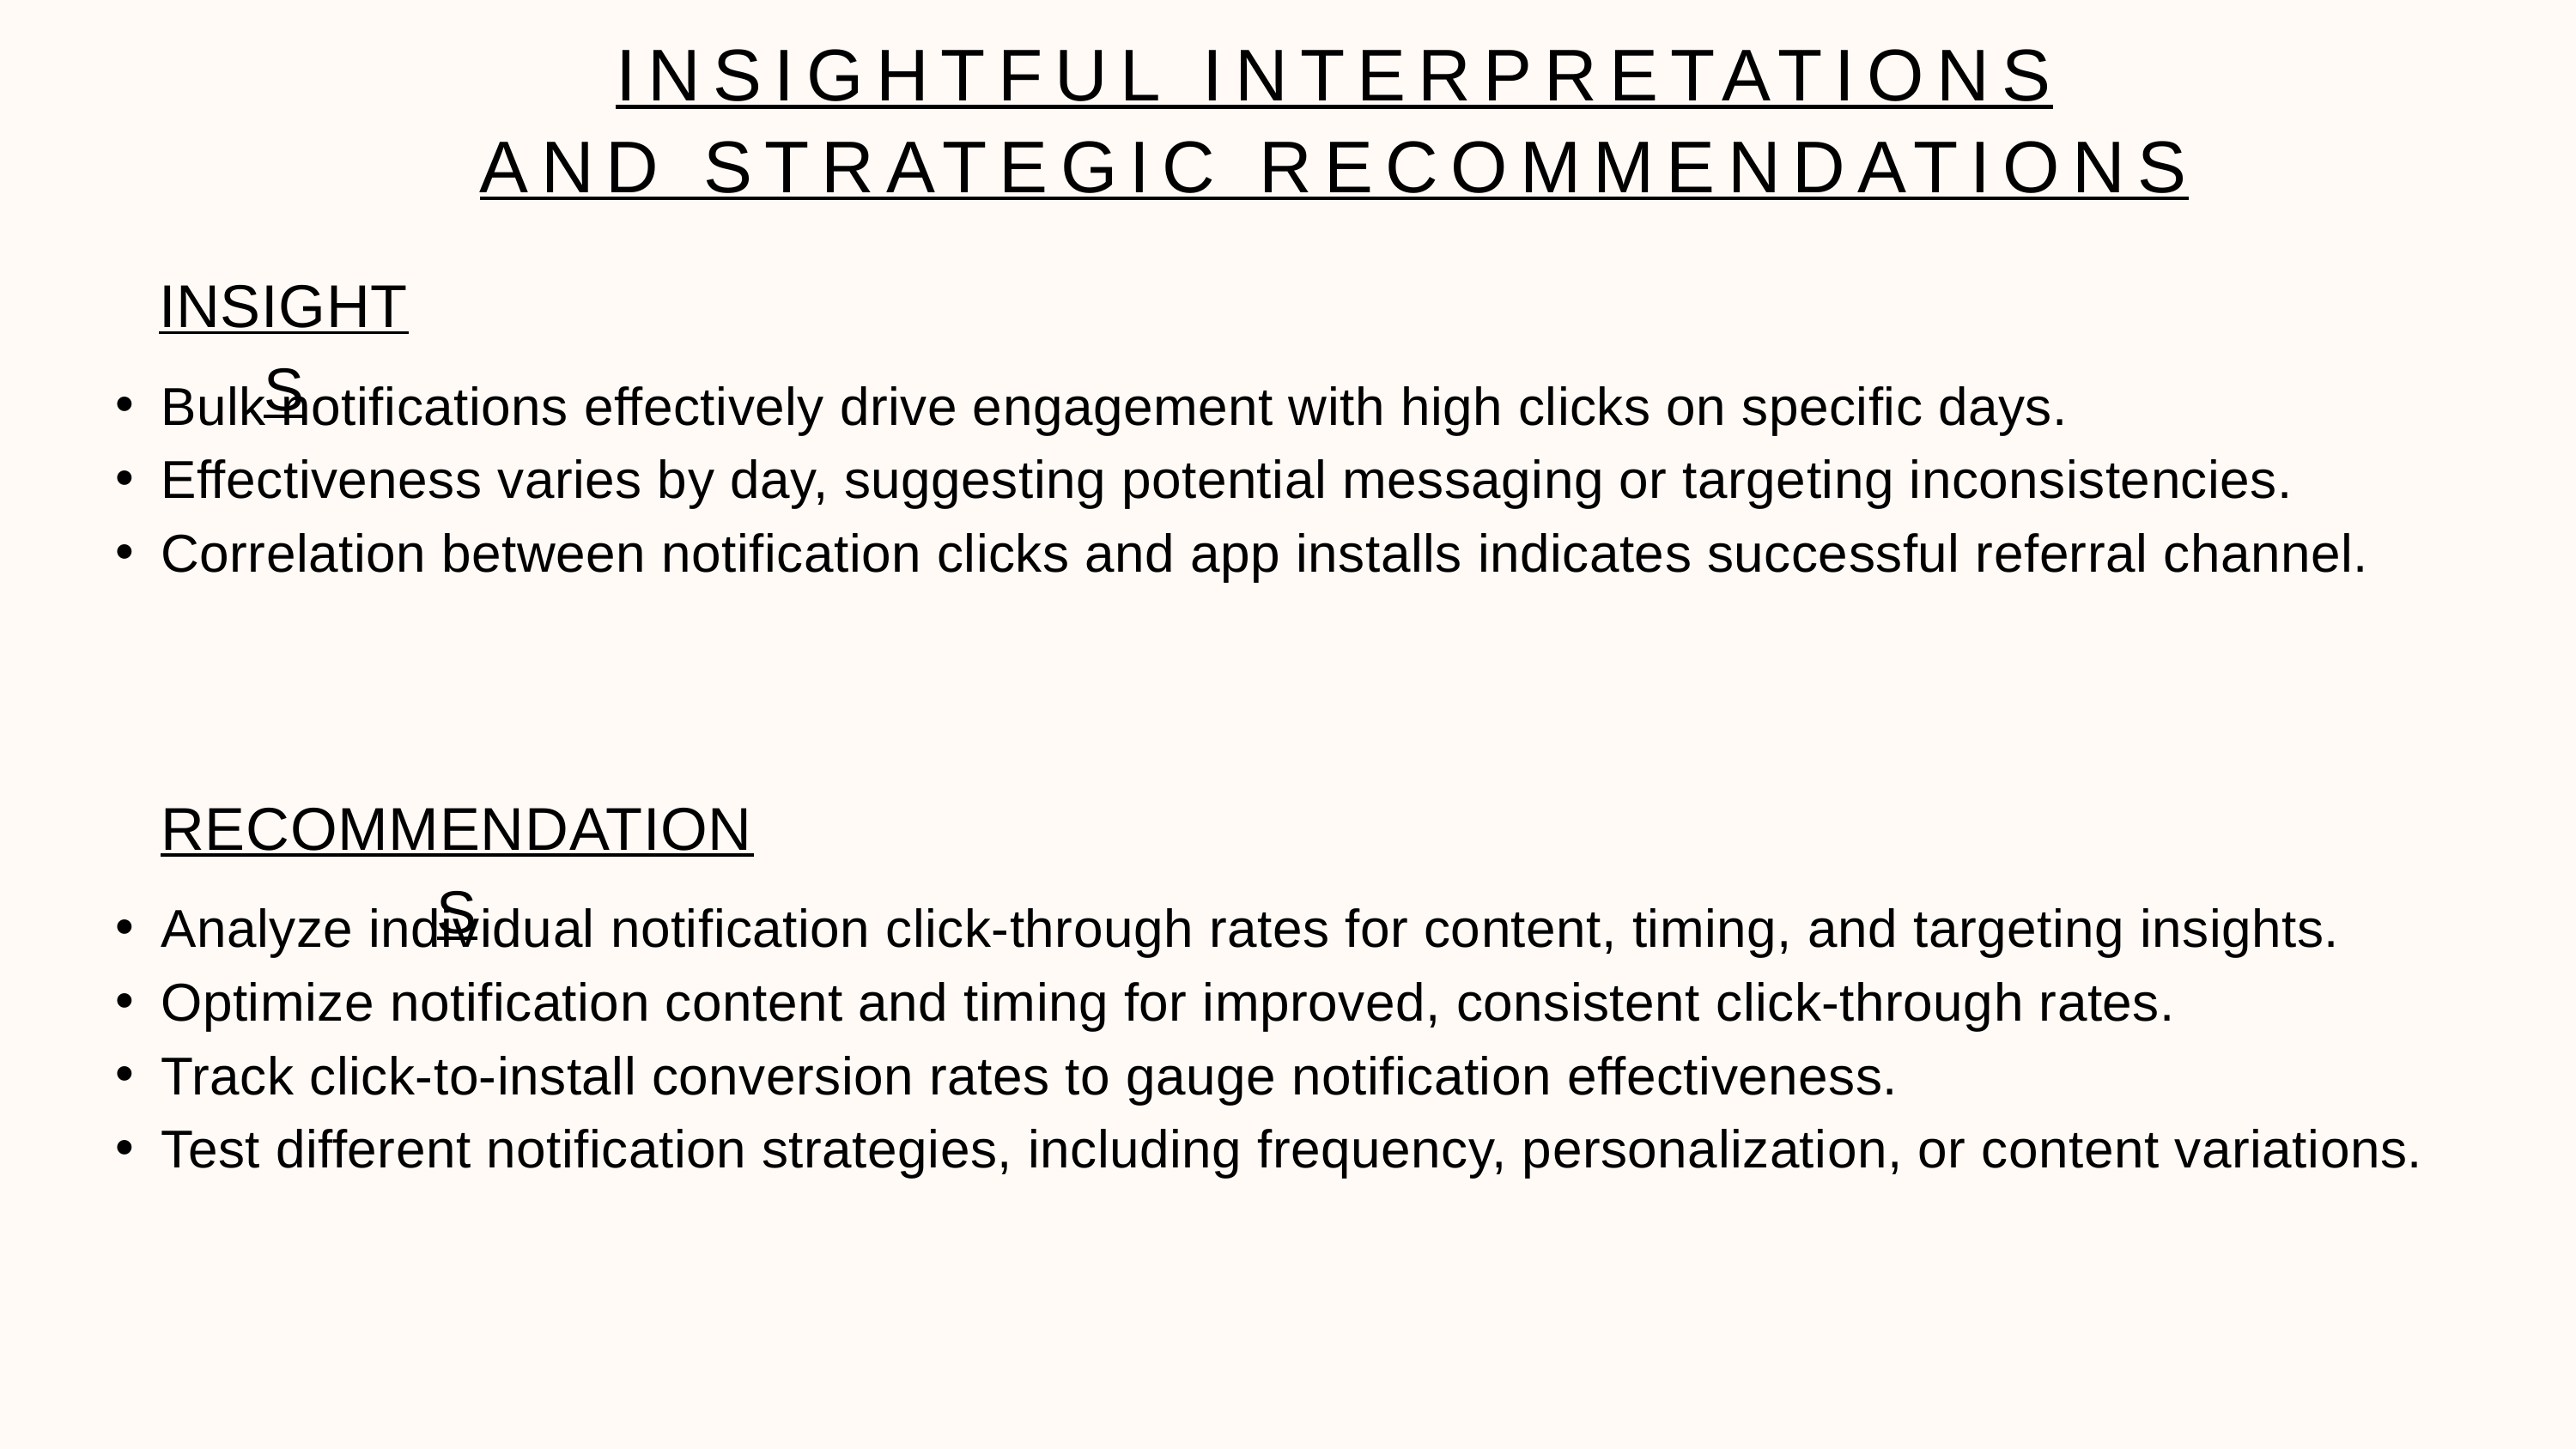

INSIGHTFUL INTERPRETATIONS
AND STRATEGIC RECOMMENDATIONS
INSIGHTS
Bulk notifications effectively drive engagement with high clicks on specific days.
Effectiveness varies by day, suggesting potential messaging or targeting inconsistencies.
Correlation between notification clicks and app installs indicates successful referral channel.
RECOMMENDATIONS
Analyze individual notification click-through rates for content, timing, and targeting insights.
Optimize notification content and timing for improved, consistent click-through rates.
Track click-to-install conversion rates to gauge notification effectiveness.
Test different notification strategies, including frequency, personalization, or content variations.